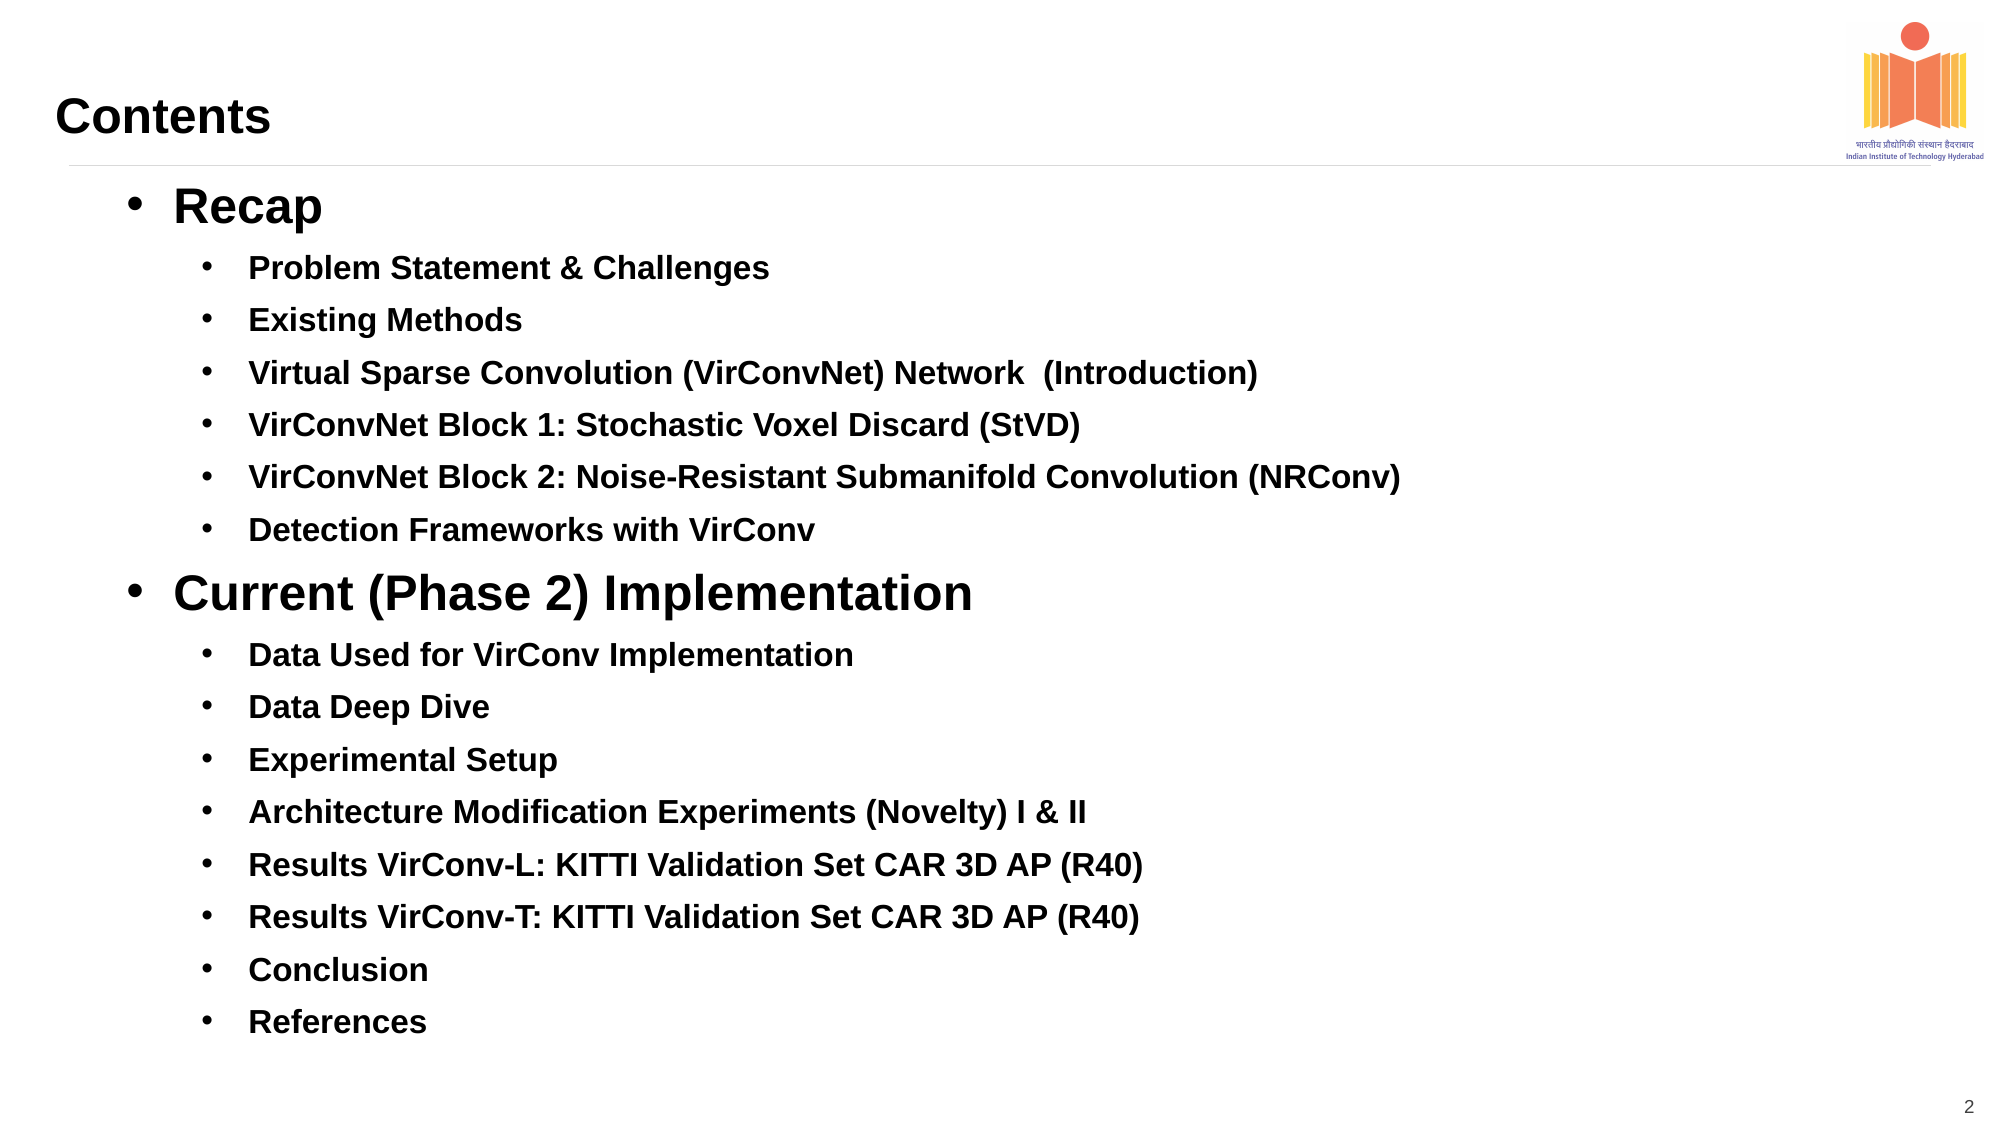

Contents

Recap
Problem Statement & Challenges
Existing Methods
Virtual Sparse Convolution (VirConvNet) Network  (Introduction)
VirConvNet Block 1: Stochastic Voxel Discard (StVD)
VirConvNet Block 2: Noise-Resistant Submanifold Convolution (NRConv)
Detection Frameworks with VirConv
Current (Phase 2) Implementation
Data Used for VirConv Implementation
Data Deep Dive
Experimental Setup
Architecture Modification Experiments (Novelty) I & II
Results VirConv-L: KITTI Validation Set CAR 3D AP (R40)
Results VirConv-T: KITTI Validation Set CAR 3D AP (R40)
Conclusion
References

2